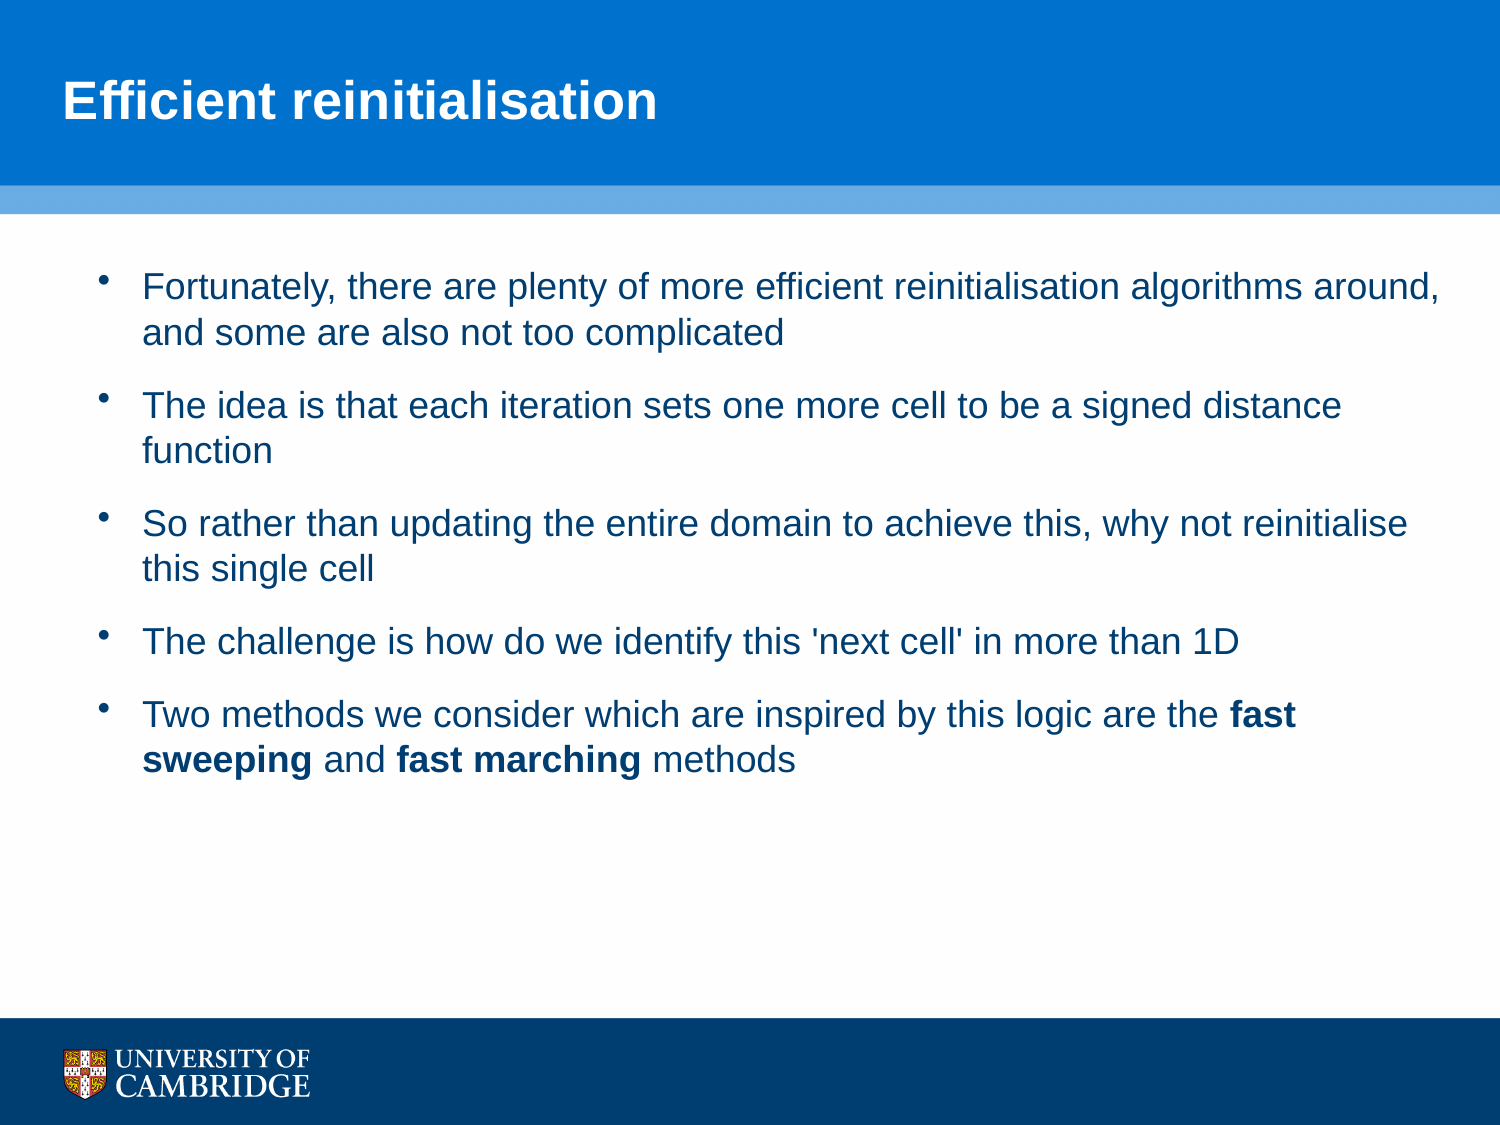

# Efficient reinitialisation
Fortunately, there are plenty of more efficient reinitialisation algorithms around, and some are also not too complicated
The idea is that each iteration sets one more cell to be a signed distance function
So rather than updating the entire domain to achieve this, why not reinitialise this single cell
The challenge is how do we identify this 'next cell' in more than 1D
Two methods we consider which are inspired by this logic are the fast sweeping and fast marching methods